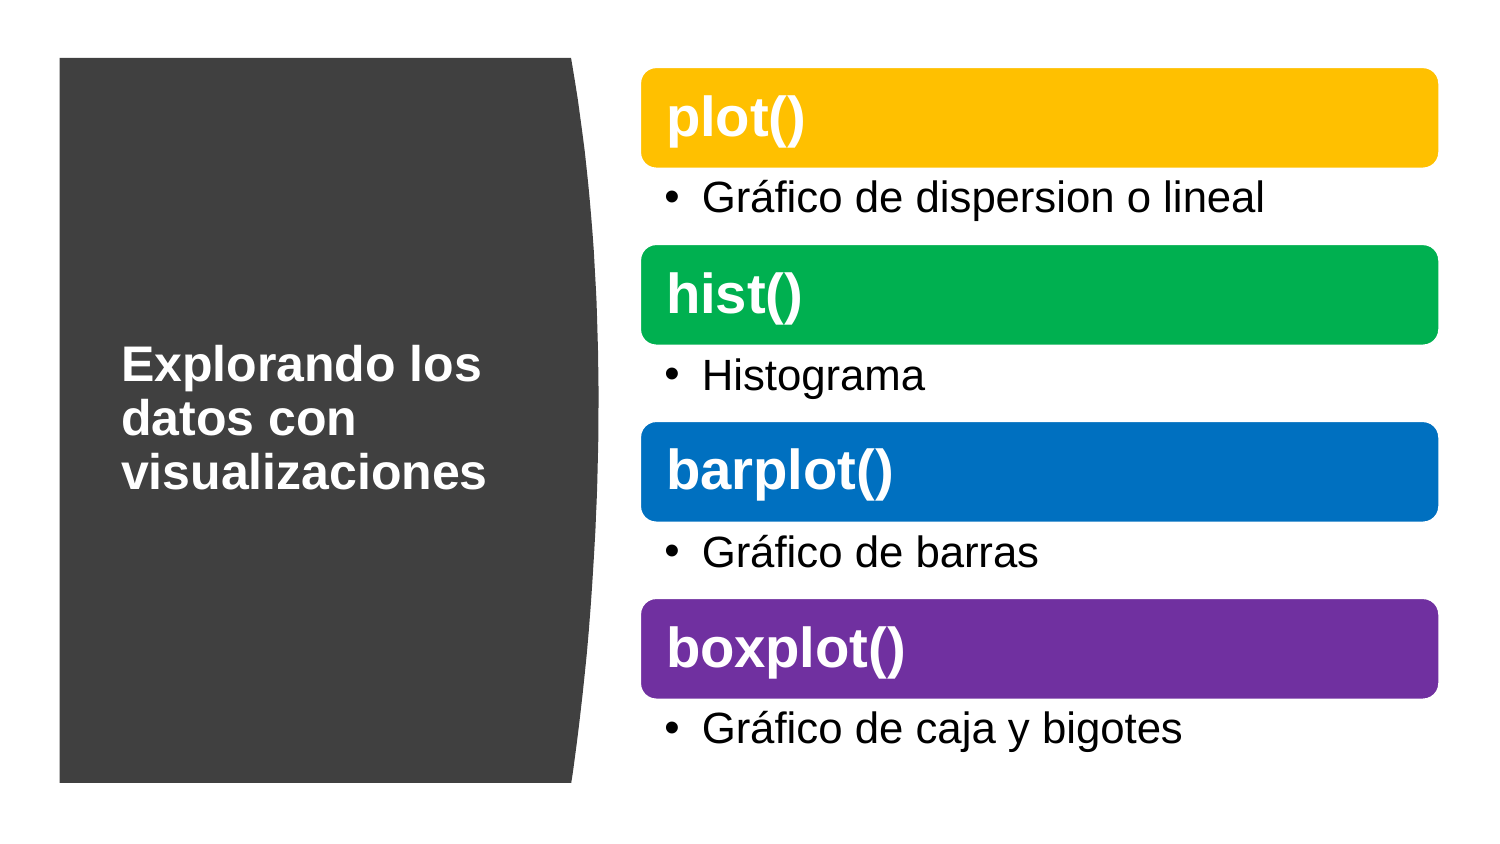

plot()
Gráfico de dispersion o lineal
hist()
Histograma
barplot()
Gráfico de barras
boxplot()
Gráfico de caja y bigotes
# Explorando los datos con visualizaciones